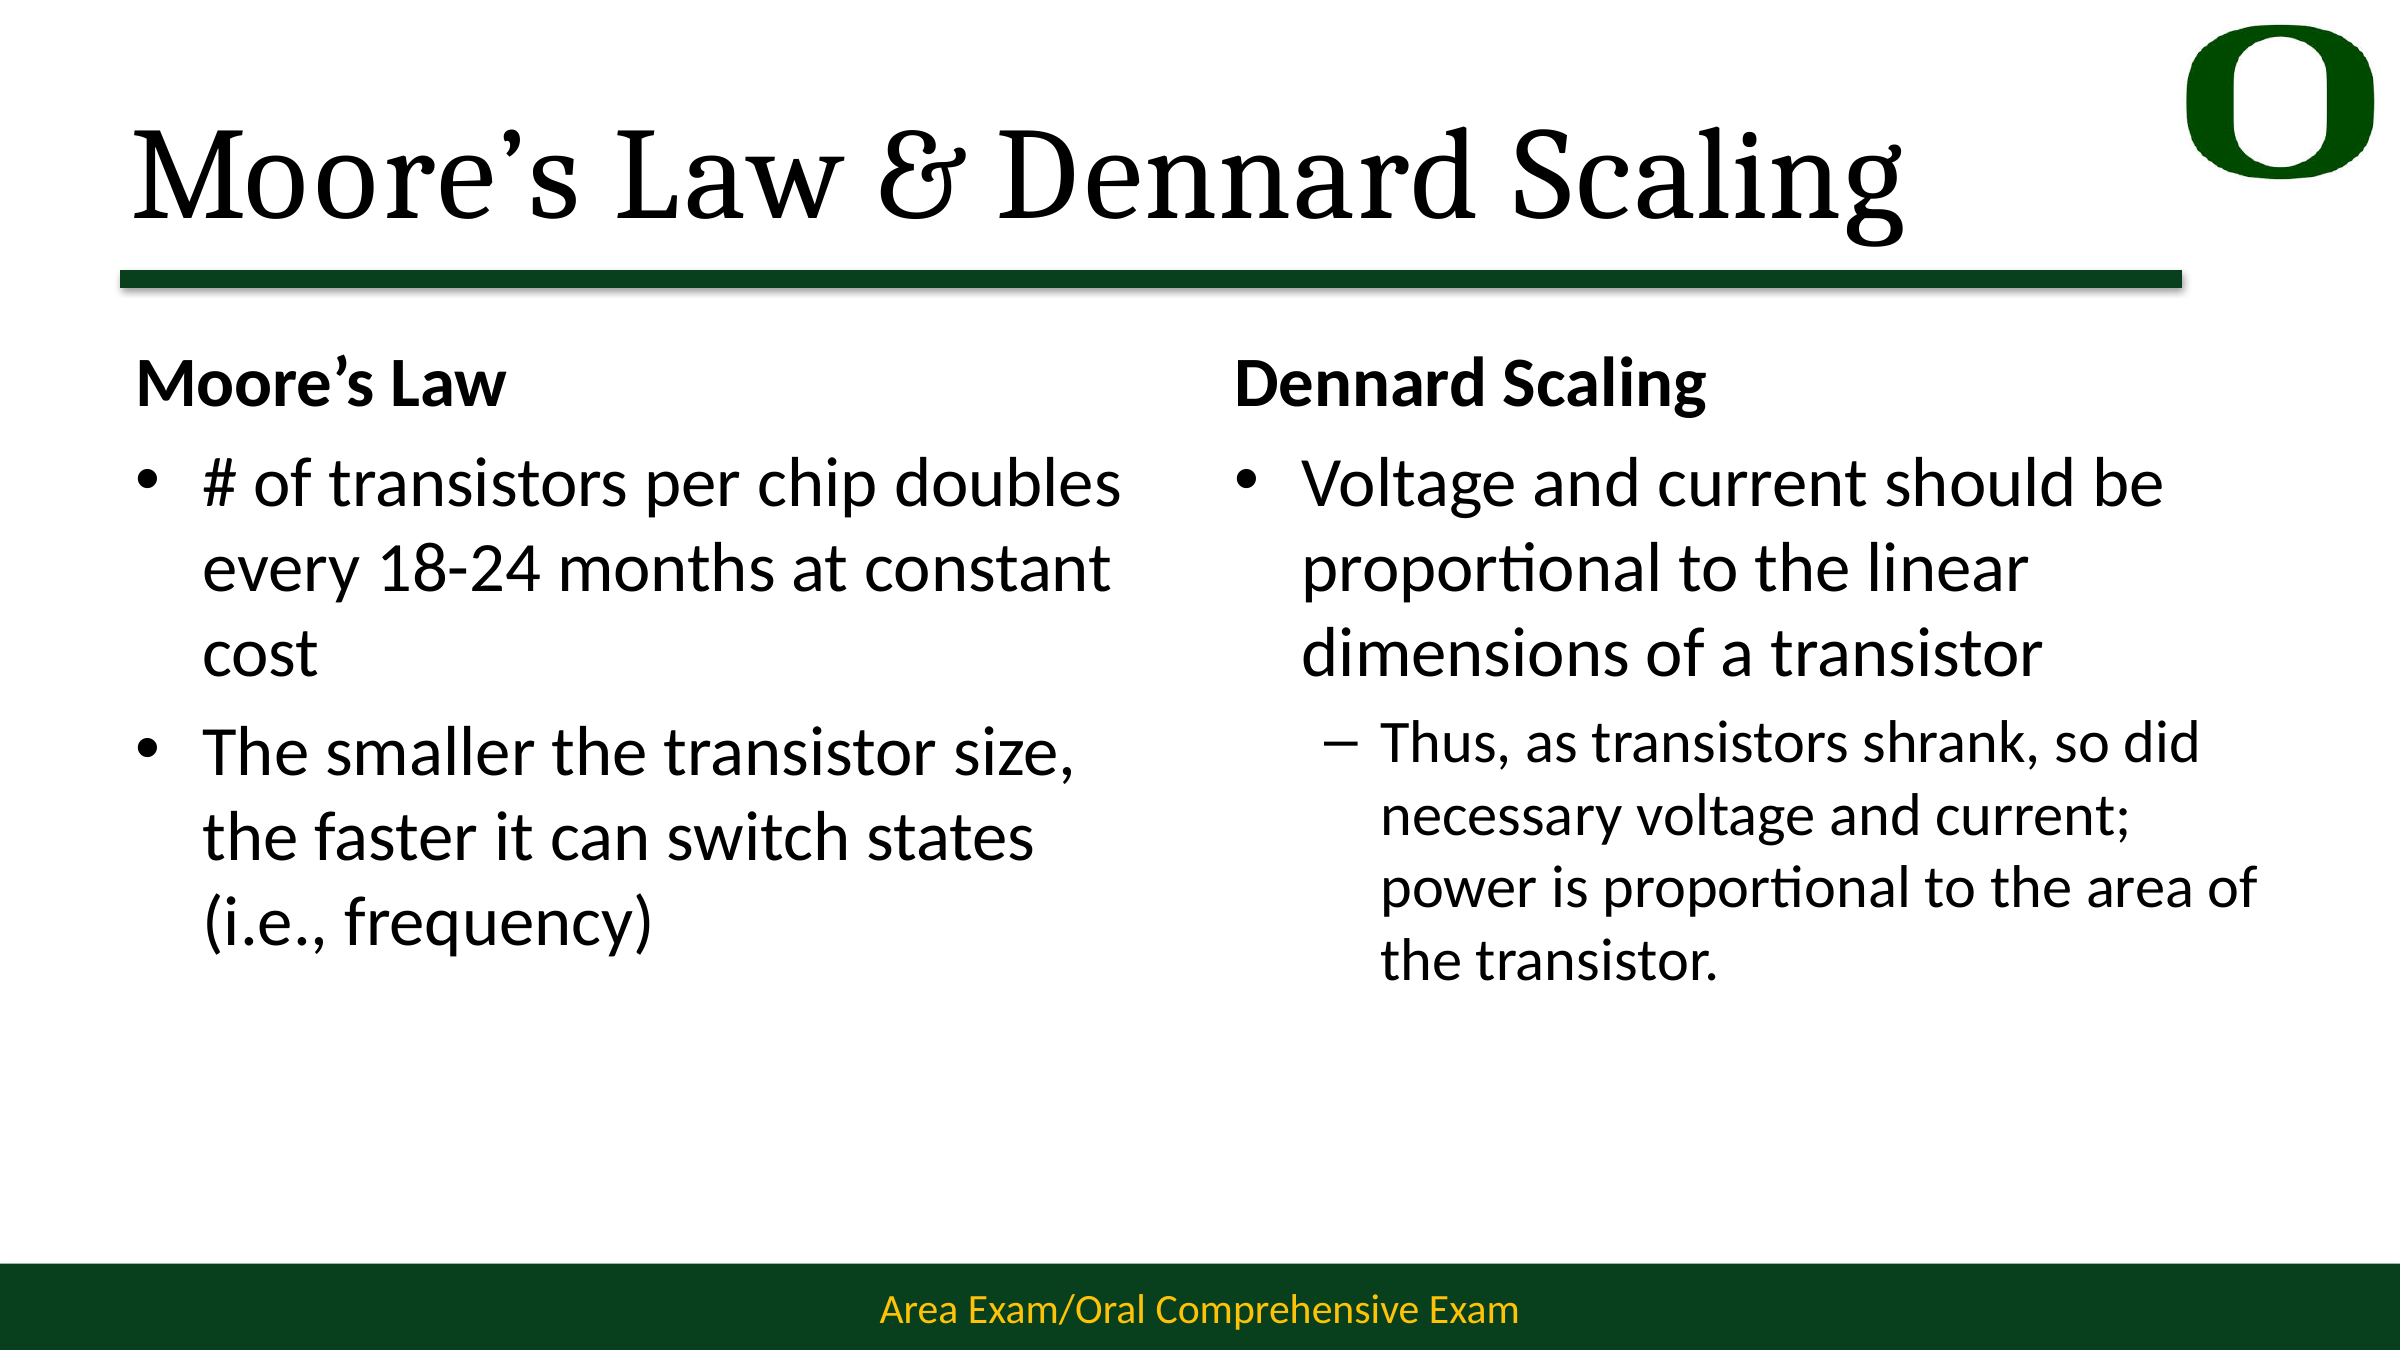

# Moore’s Law & Dennard Scaling
Moore’s Law
Dennard Scaling
# of transistors per chip doubles every 18-24 months at constant cost
The smaller the transistor size, the faster it can switch states (i.e., frequency)
Voltage and current should be proportional to the linear dimensions of a transistor
Thus, as transistors shrank, so did necessary voltage and current; power is proportional to the area of the transistor.
51